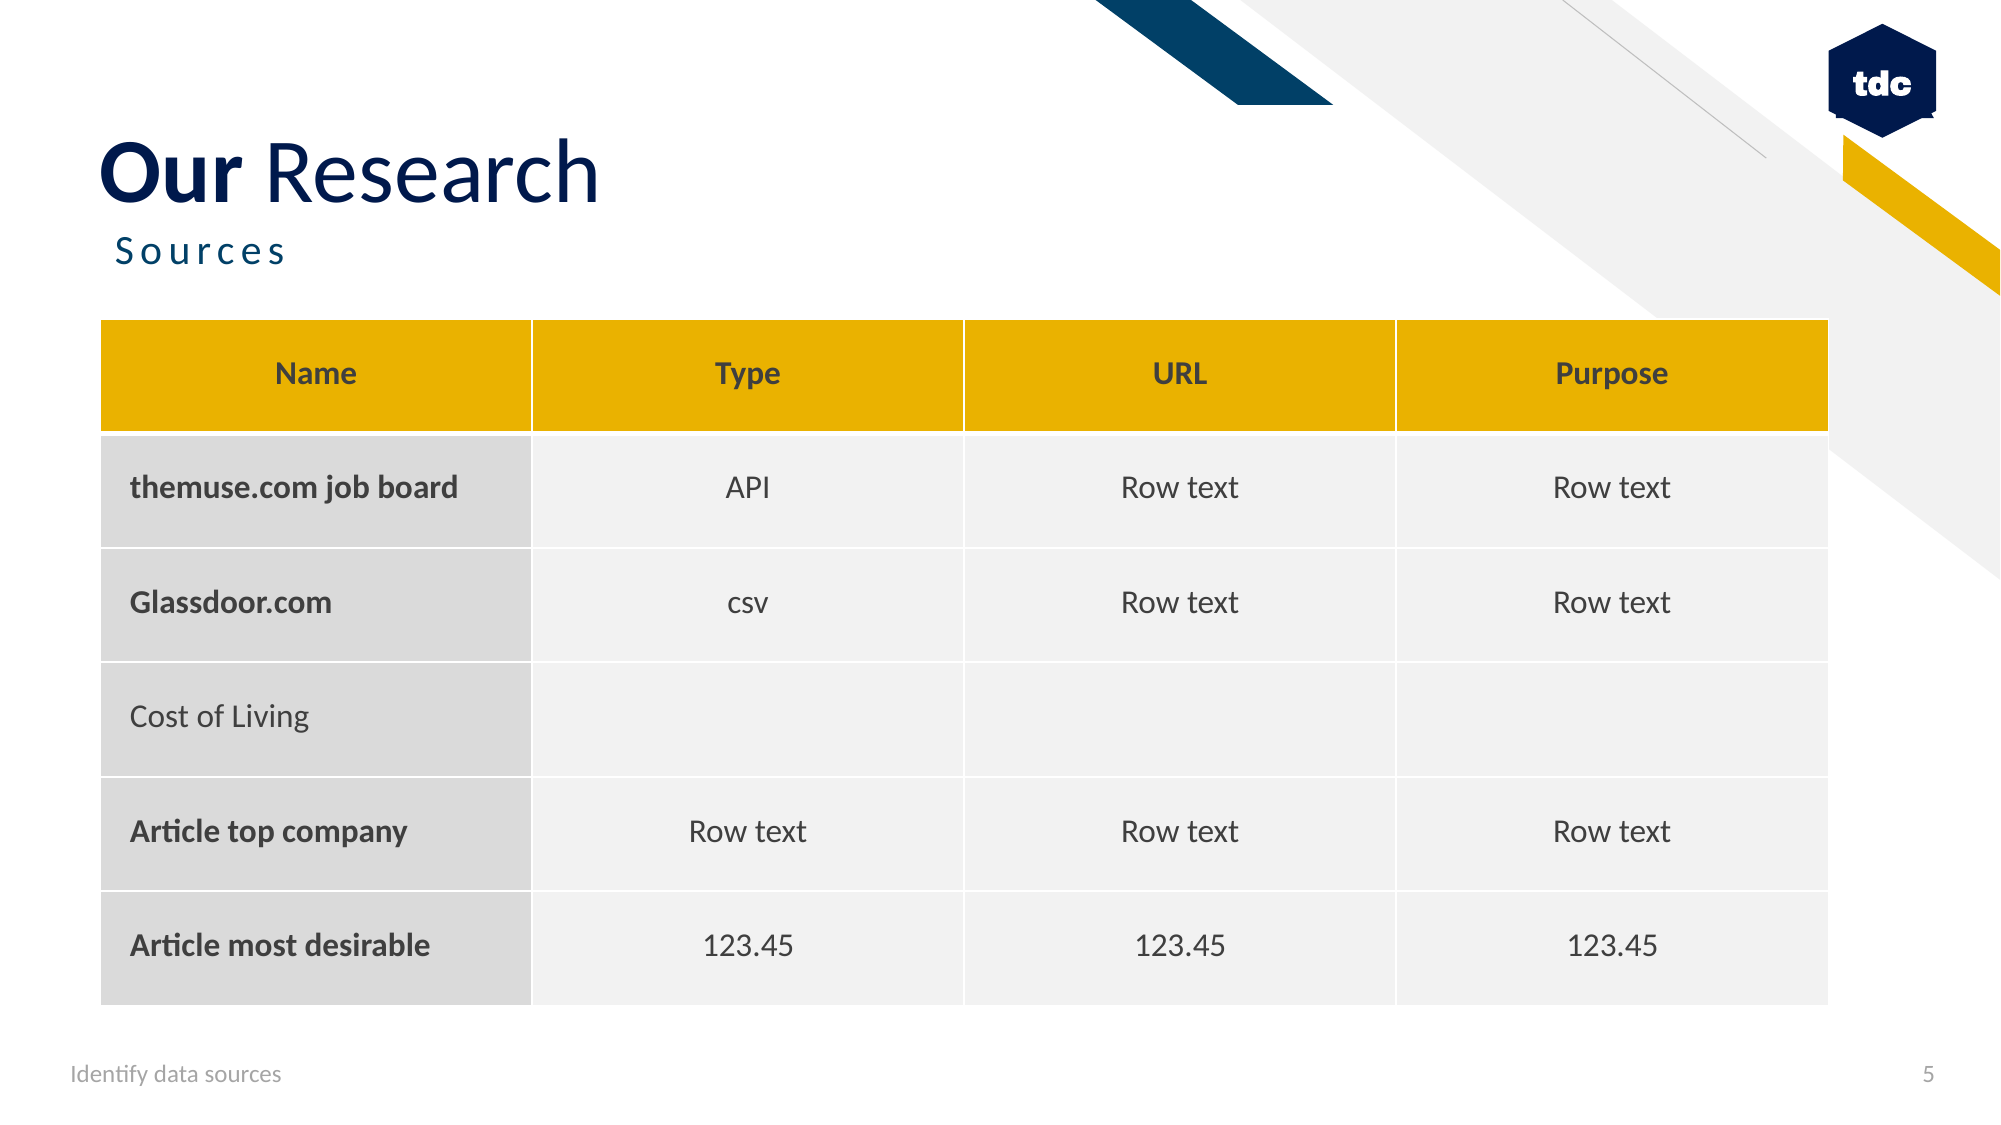

# Our Research
tdc
Sources
| Name | Type | URL | Purpose |
| --- | --- | --- | --- |
| themuse.com job board | API | Row text | Row text |
| Glassdoor.com | csv | Row text | Row text |
| Cost of Living |  |  |  |
| Article top company | Row text | Row text | Row text |
| Article most desirable | 123.45 | 123.45 | 123.45 |
Identify data sources
5